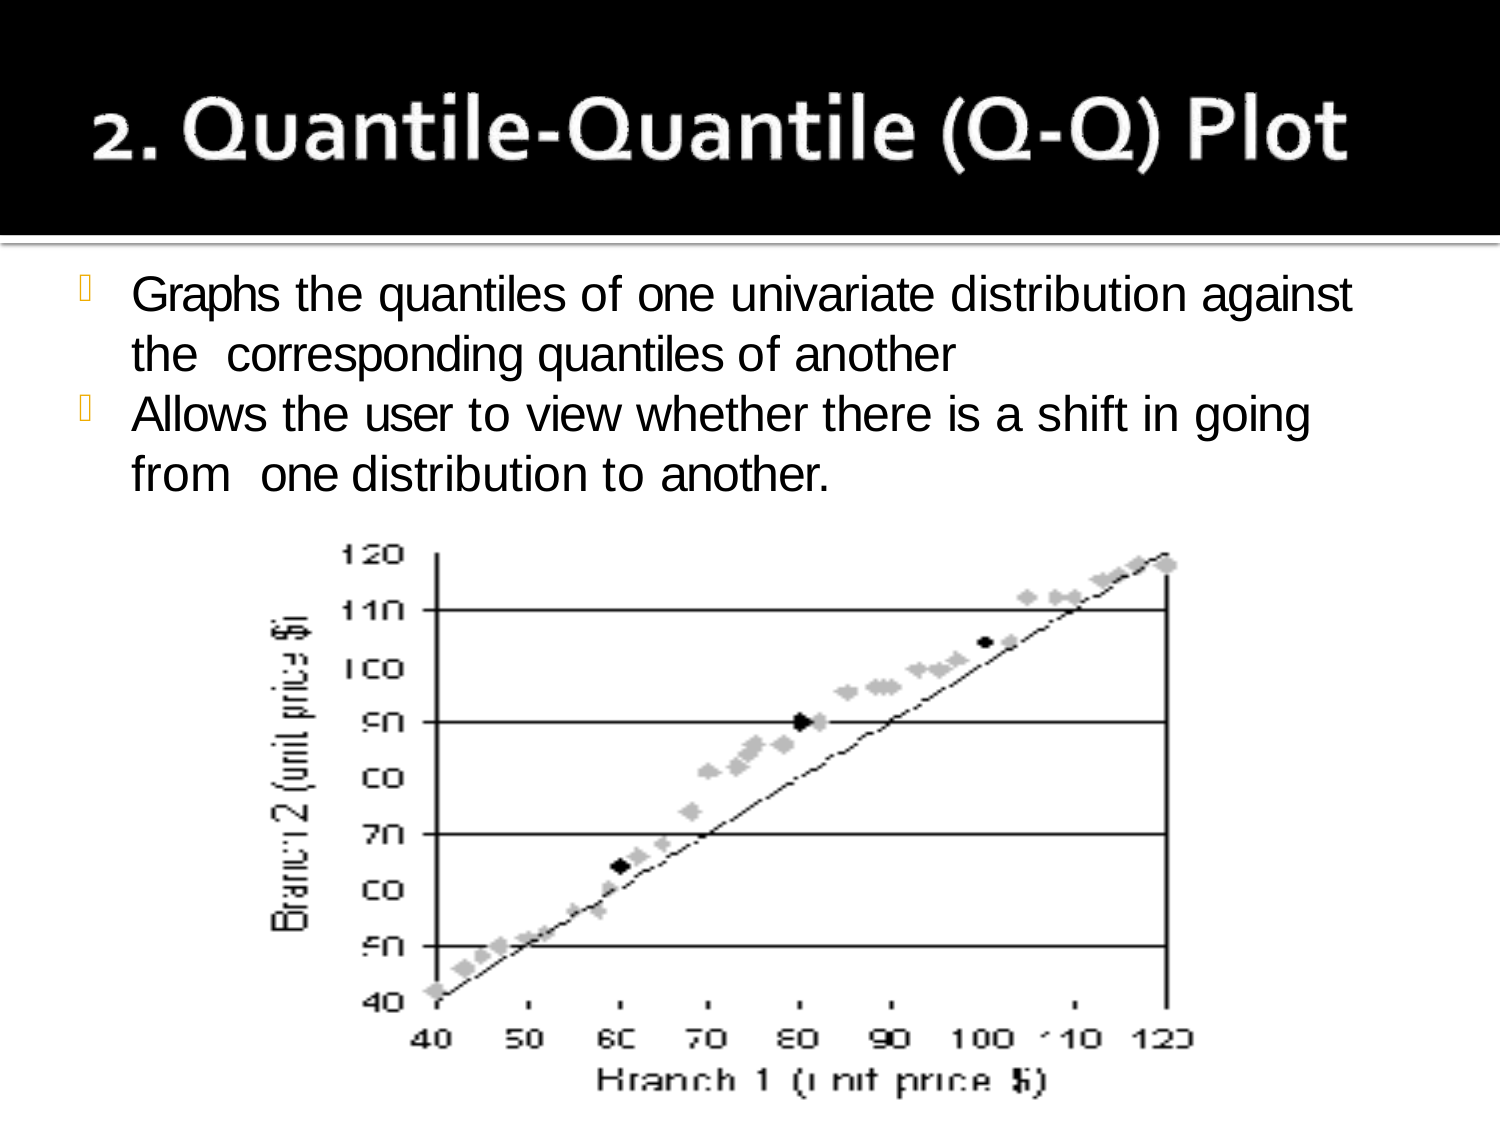

# Graphs the quantiles of one univariate distribution against the  corresponding quantiles of another
Allows the user to view whether there is a shift in going from  one distribution to another.

Data Mining: Concepts and Techniques